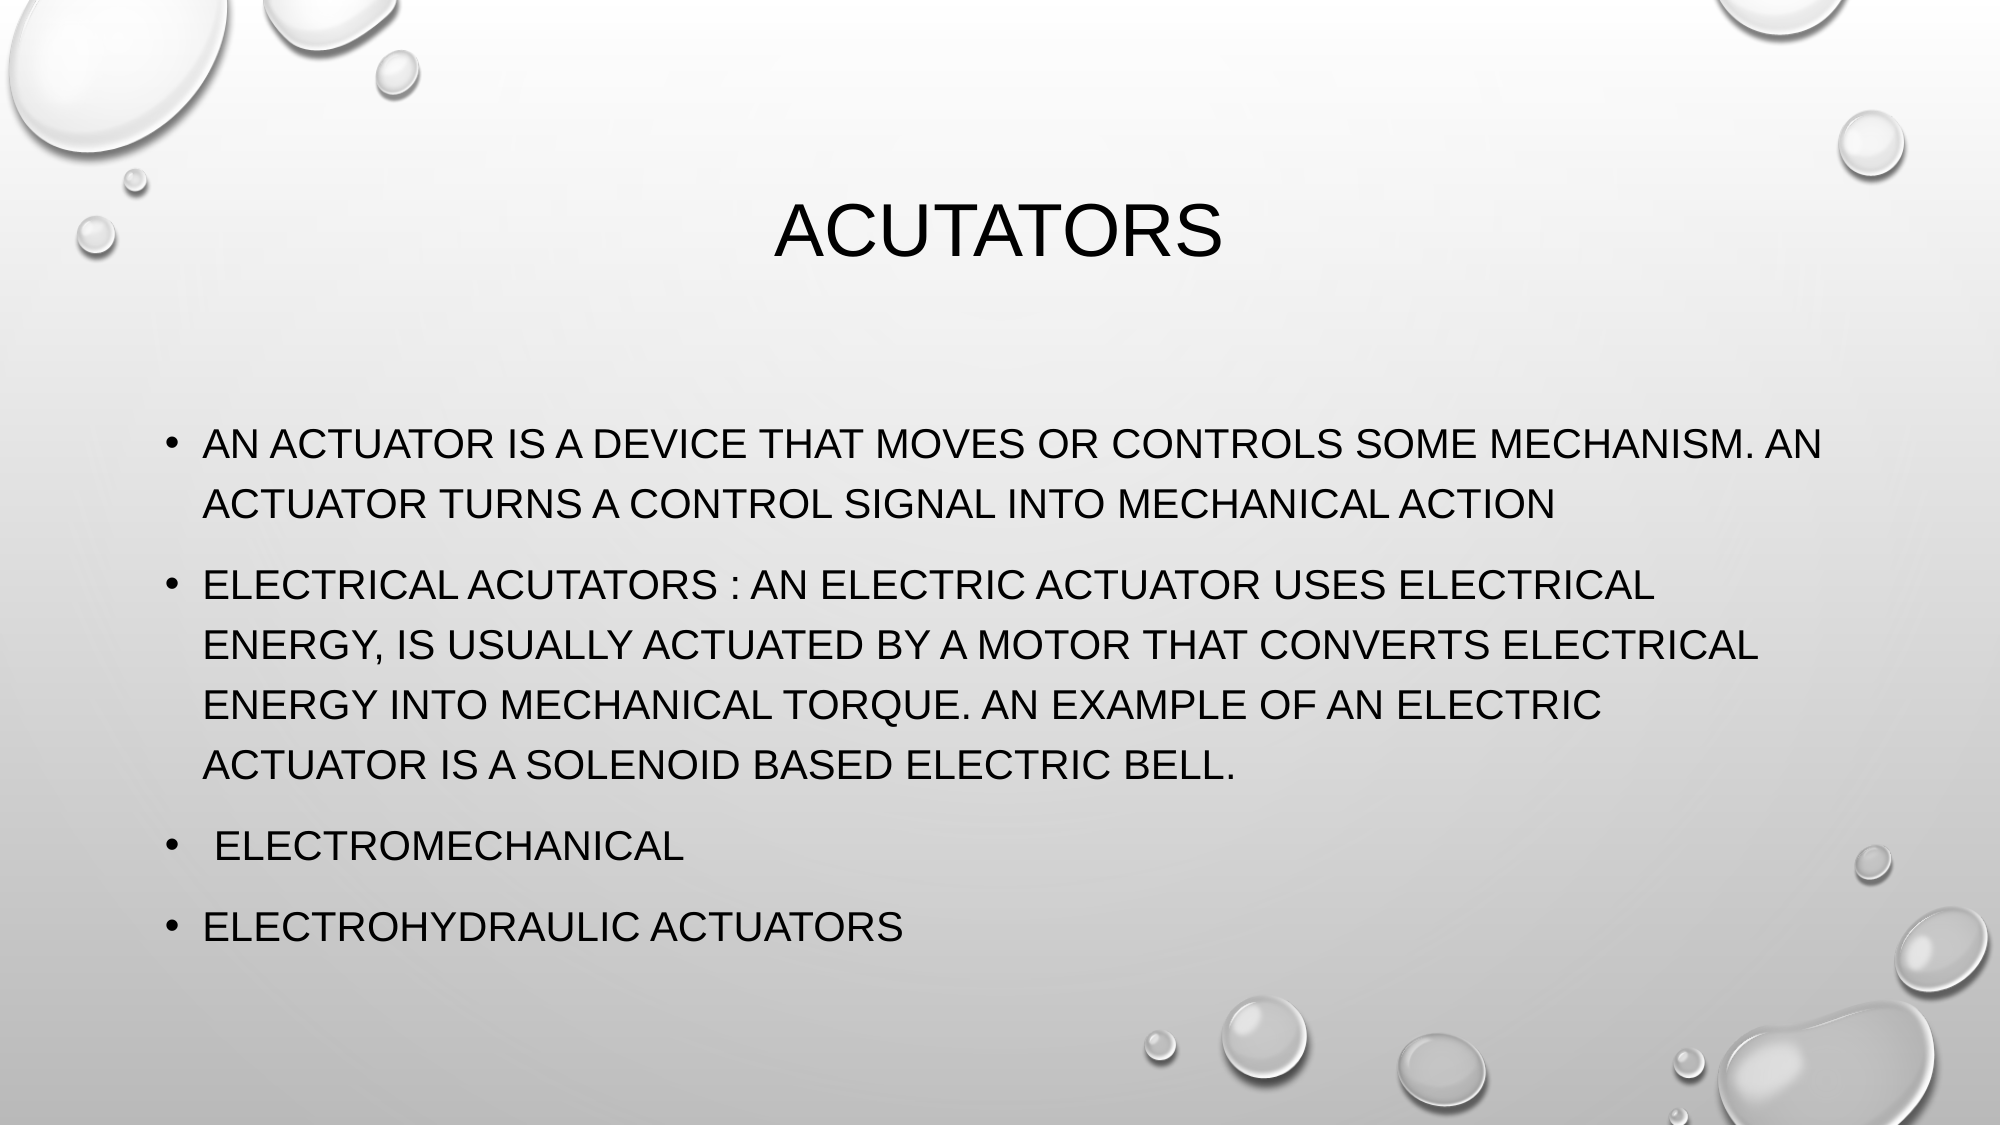

# ACUTATORS

An actuator is a device that moves or controls some mechanism. An actuator turns a control signal into mechanical action
ELECTRICAL ACUTATORS : An electric actuator uses electrical energy, is usually actuated by a motor that converts electrical energy into mechanical torque. An example of an electric actuator is a solenoid based electric bell.
 Electromechanical
Electrohydraulic actuators